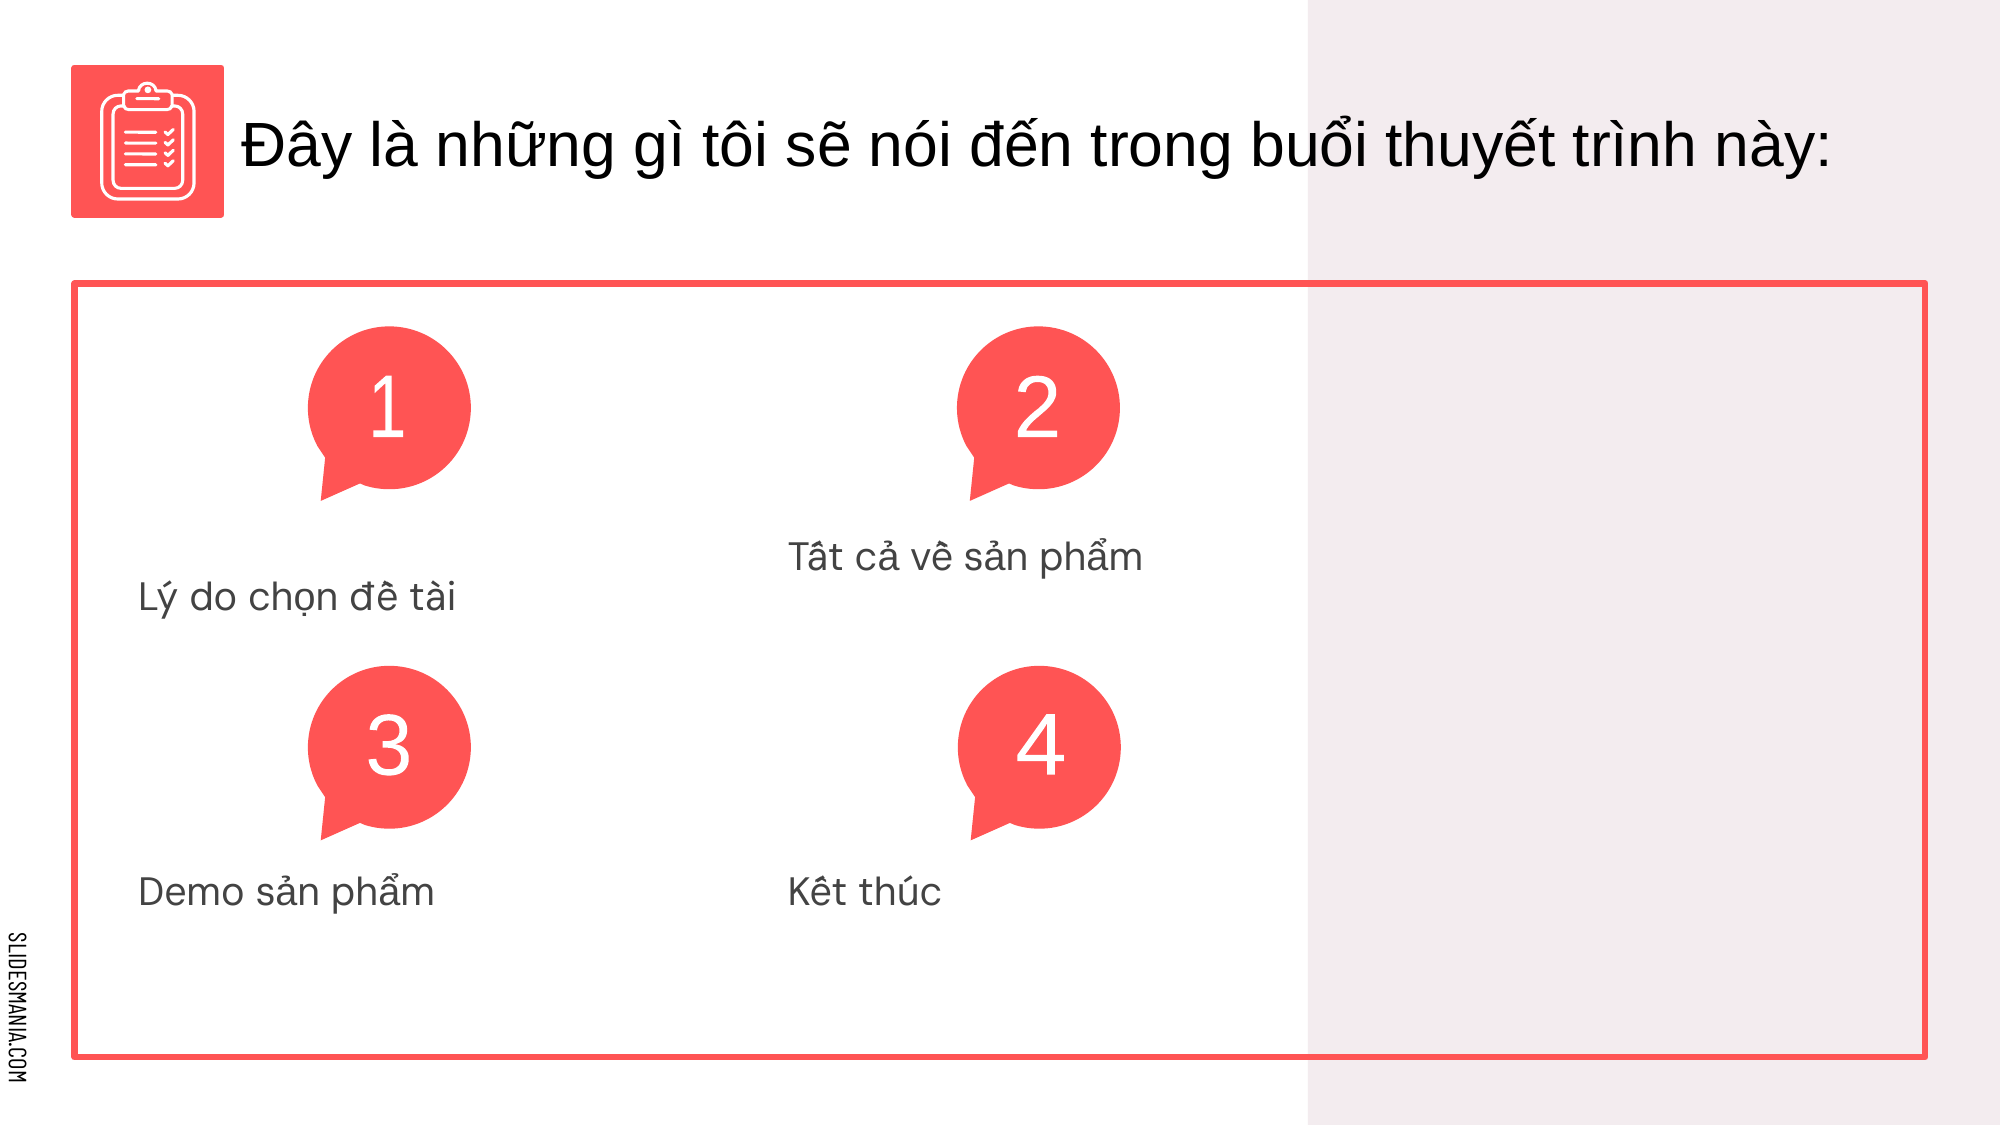

# Đây là những gì tôi sẽ nói đến trong buổi thuyết trình này:

1
2
Lý do chọn đề tài
Tất cả về sản phẩm

3
4
Demo sản phẩm
Kết thúc